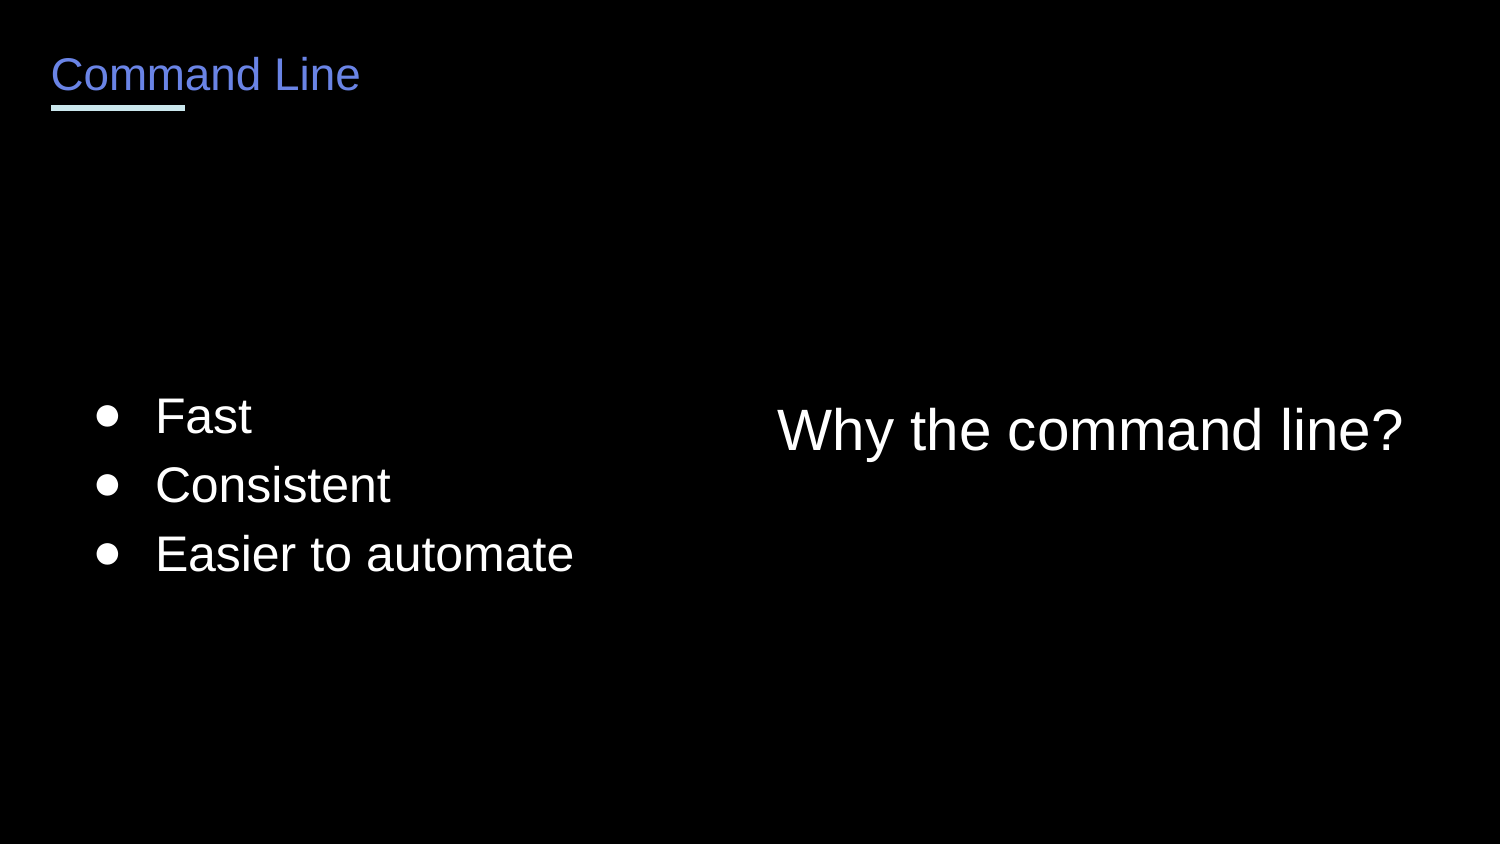

Command Line
Fast
Consistent
Easier to automate

Why the command line?